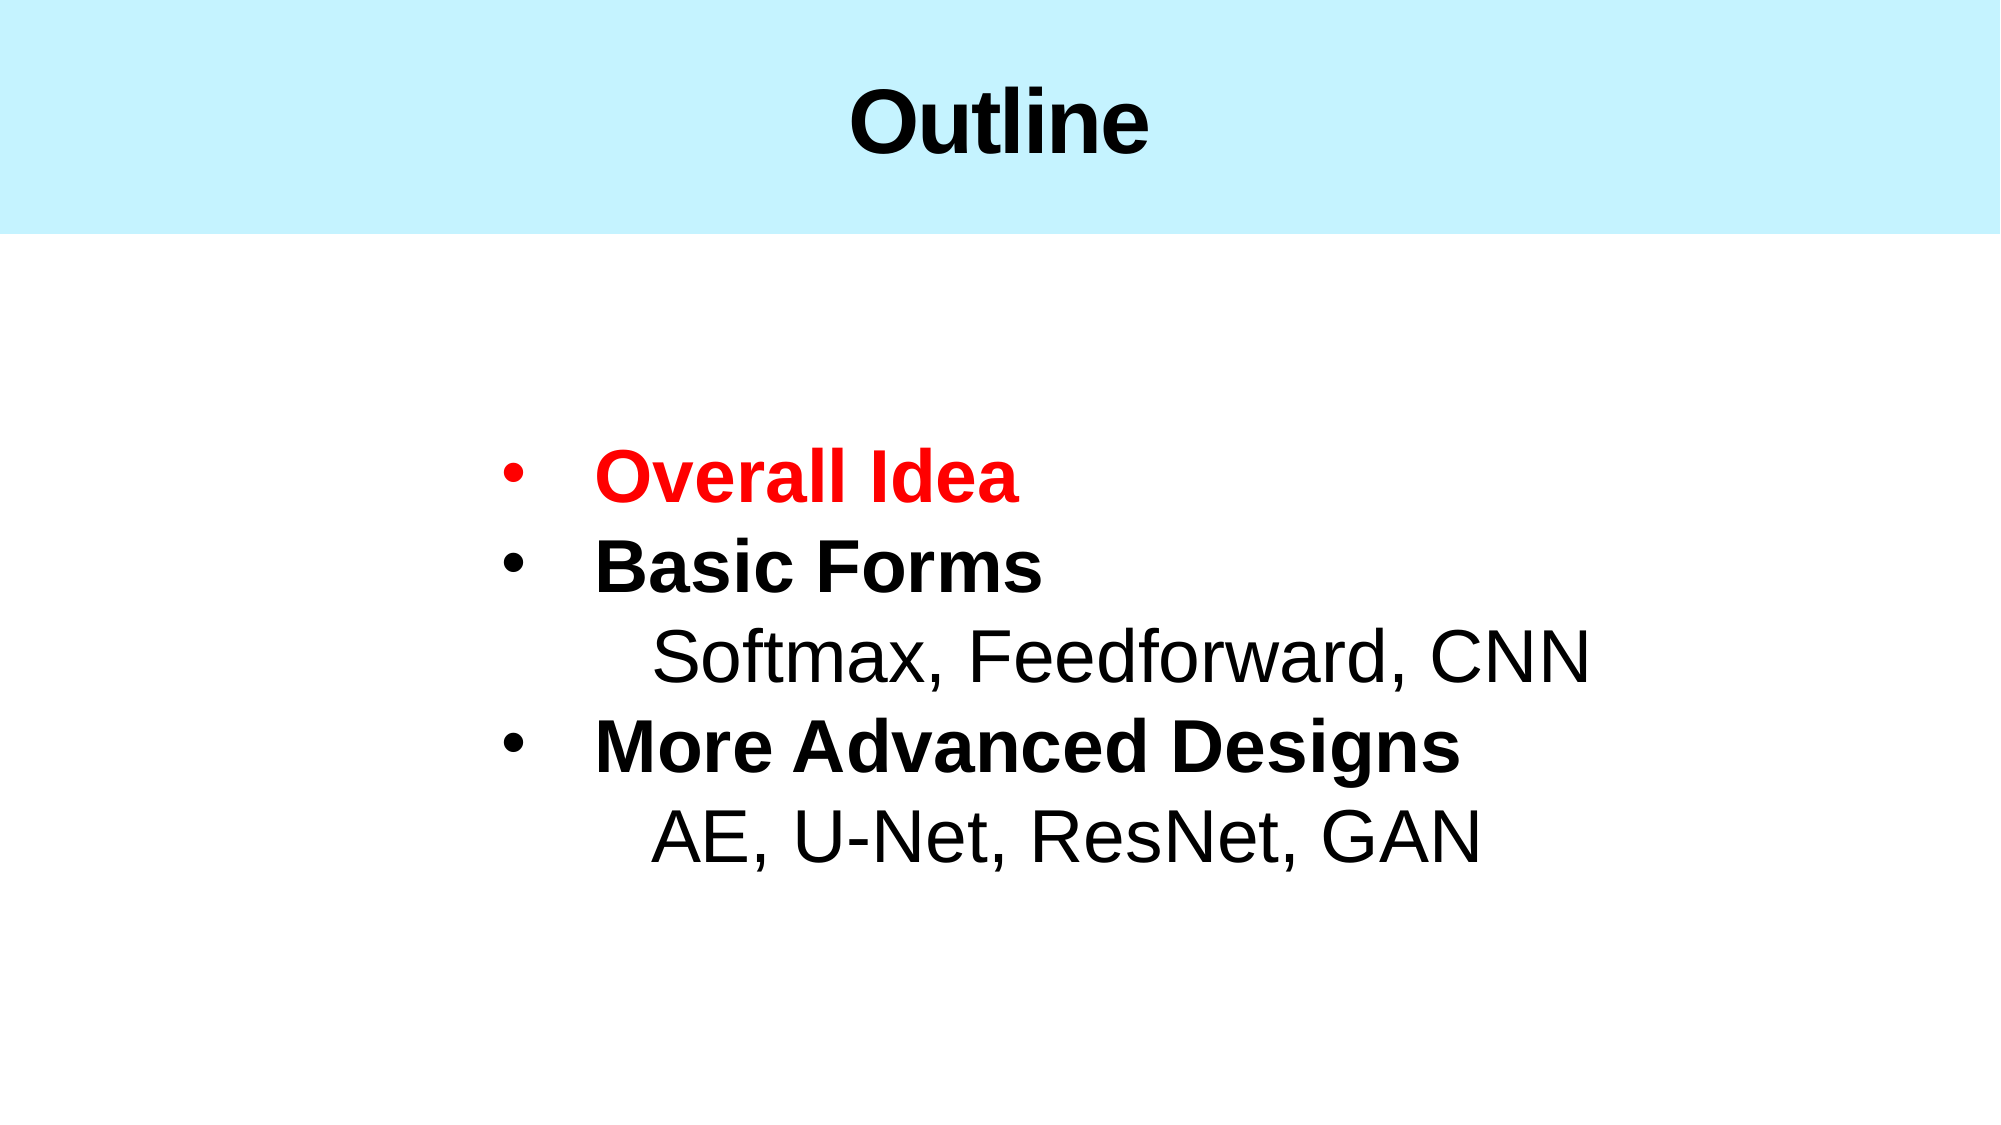

# Outline
Overall Idea
Basic Forms
	Softmax, Feedforward, CNN
More Advanced Designs
	AE, U-Net, ResNet, GAN